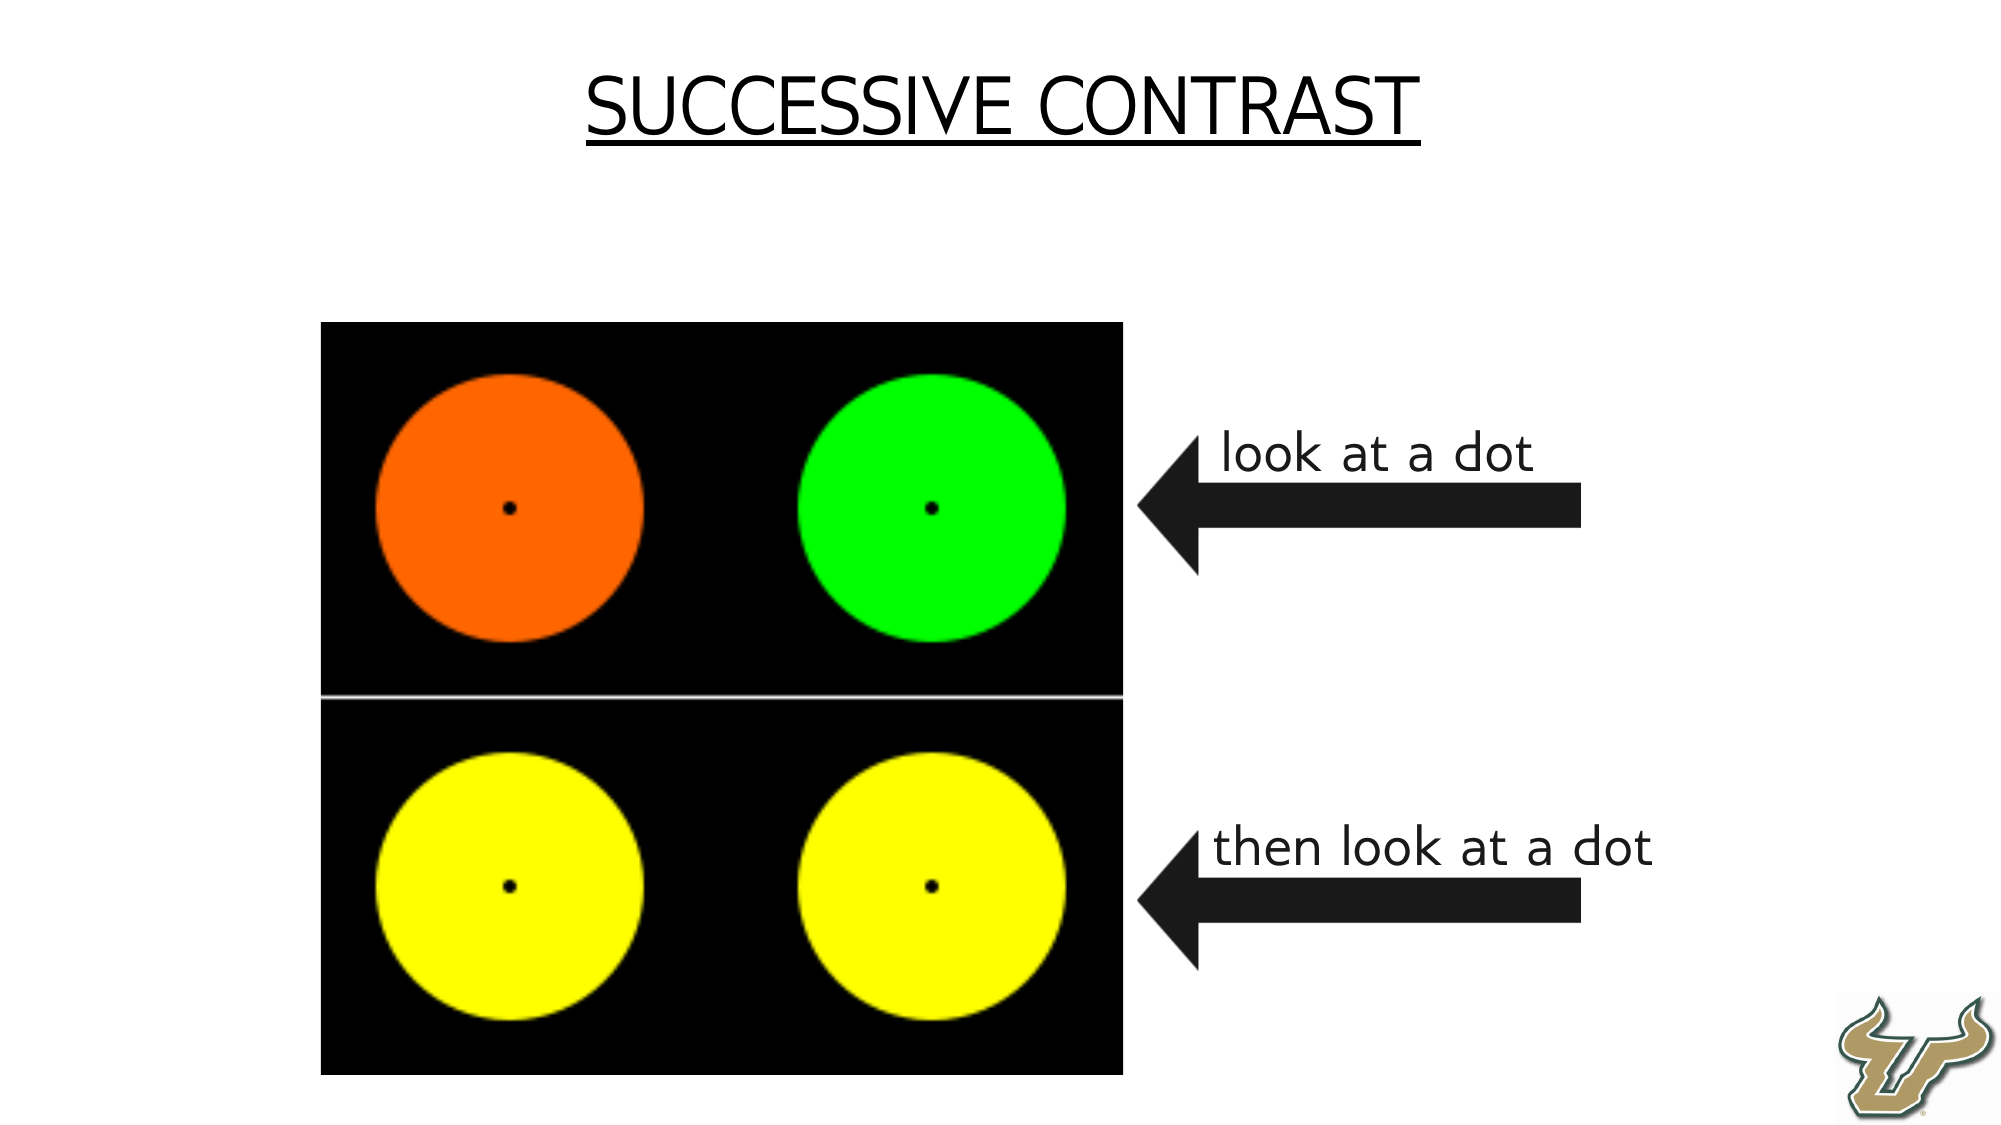

SUCCESSIVE CONTRAST

look at a dot

then look at a dot